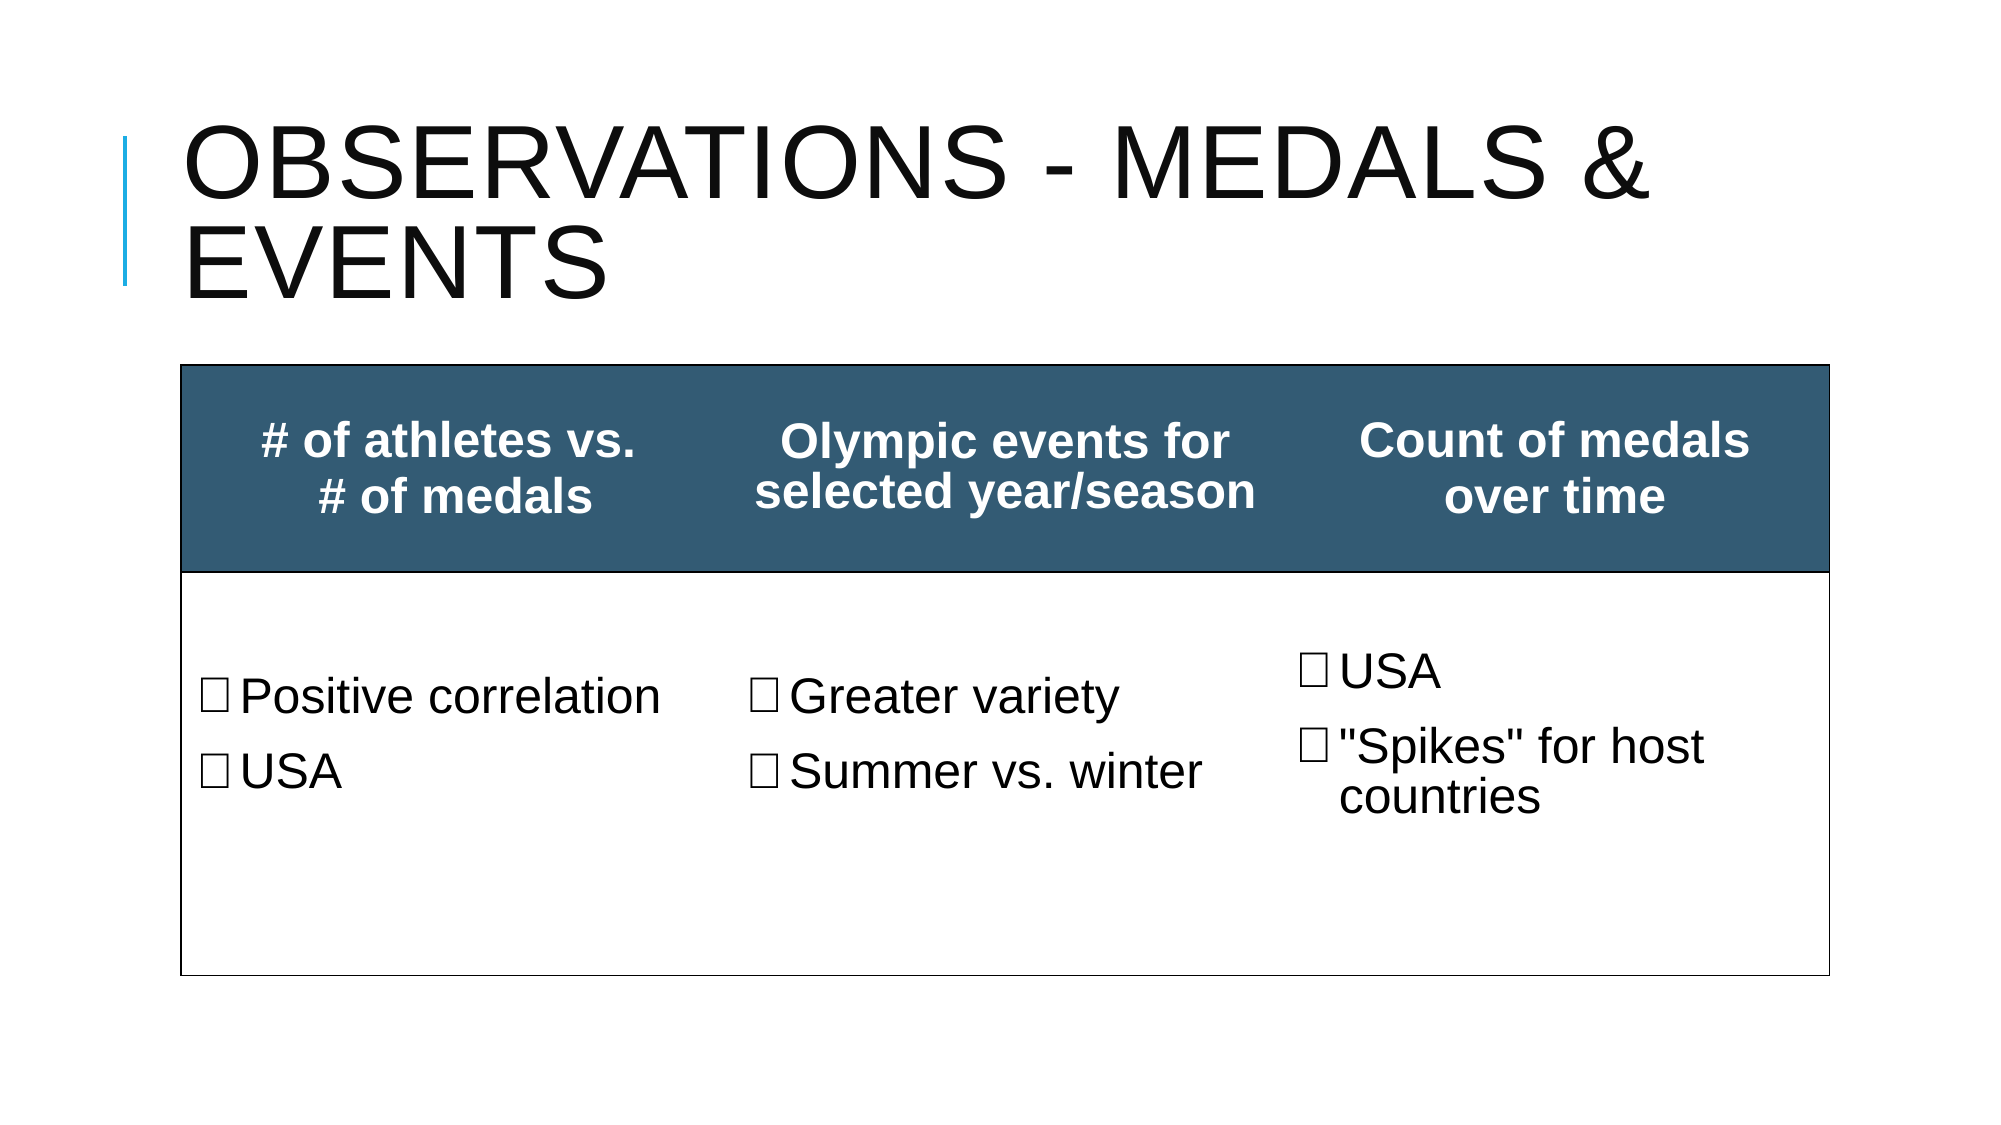

# Observations - Medals & Events
| # of athletes vs. # of medals | Olympic events for selected year/season | Count of medals over time |
| --- | --- | --- |
| Positive correlation USA | Greater variety Summer vs. winter | USA "Spikes" for host countries |